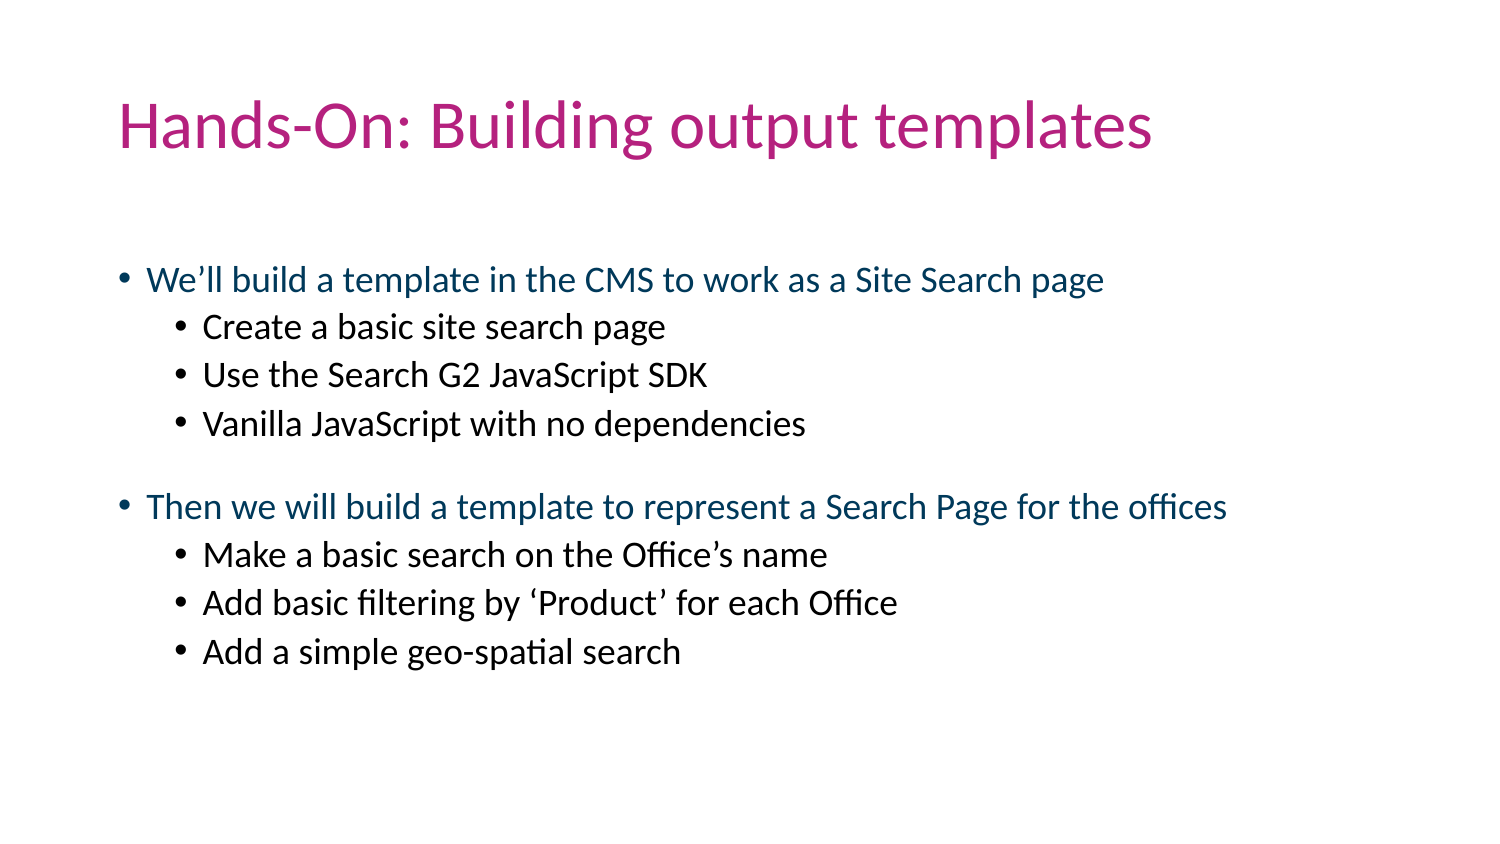

# Hands-On: Building output templates
We’ll build a template in the CMS to work as a Site Search page
Create a basic site search page
Use the Search G2 JavaScript SDK
Vanilla JavaScript with no dependencies
Then we will build a template to represent a Search Page for the offices
Make a basic search on the Office’s name
Add basic filtering by ‘Product’ for each Office
Add a simple geo-spatial search